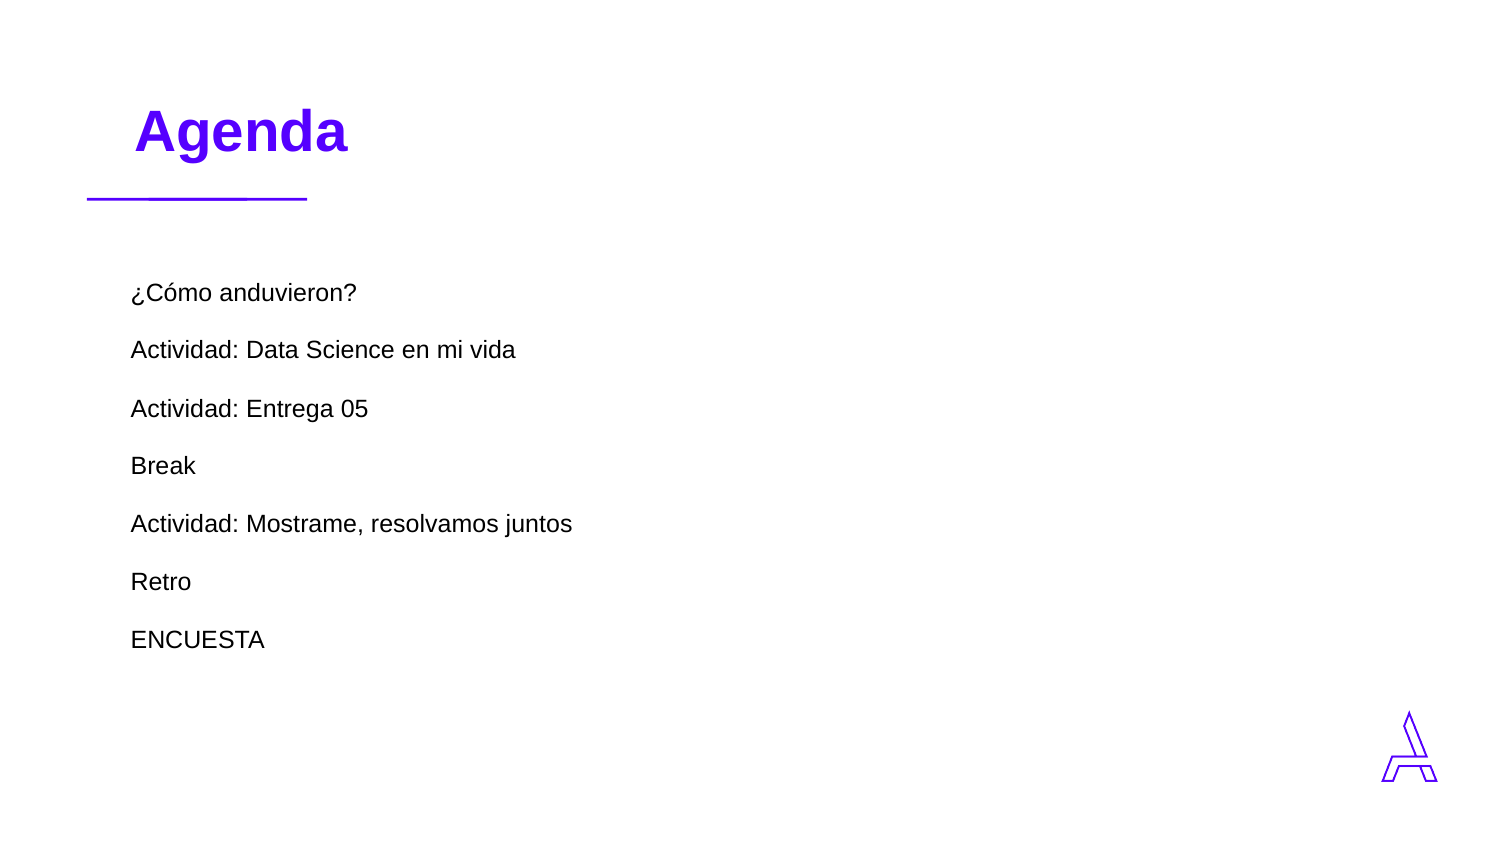

| ¿Cómo anduvieron? |
| --- |
| Actividad: Data Science en mi vida |
| Actividad: Entrega 05 |
| Break |
| Actividad: Mostrame, resolvamos juntos |
| Retro |
| ENCUESTA |
3